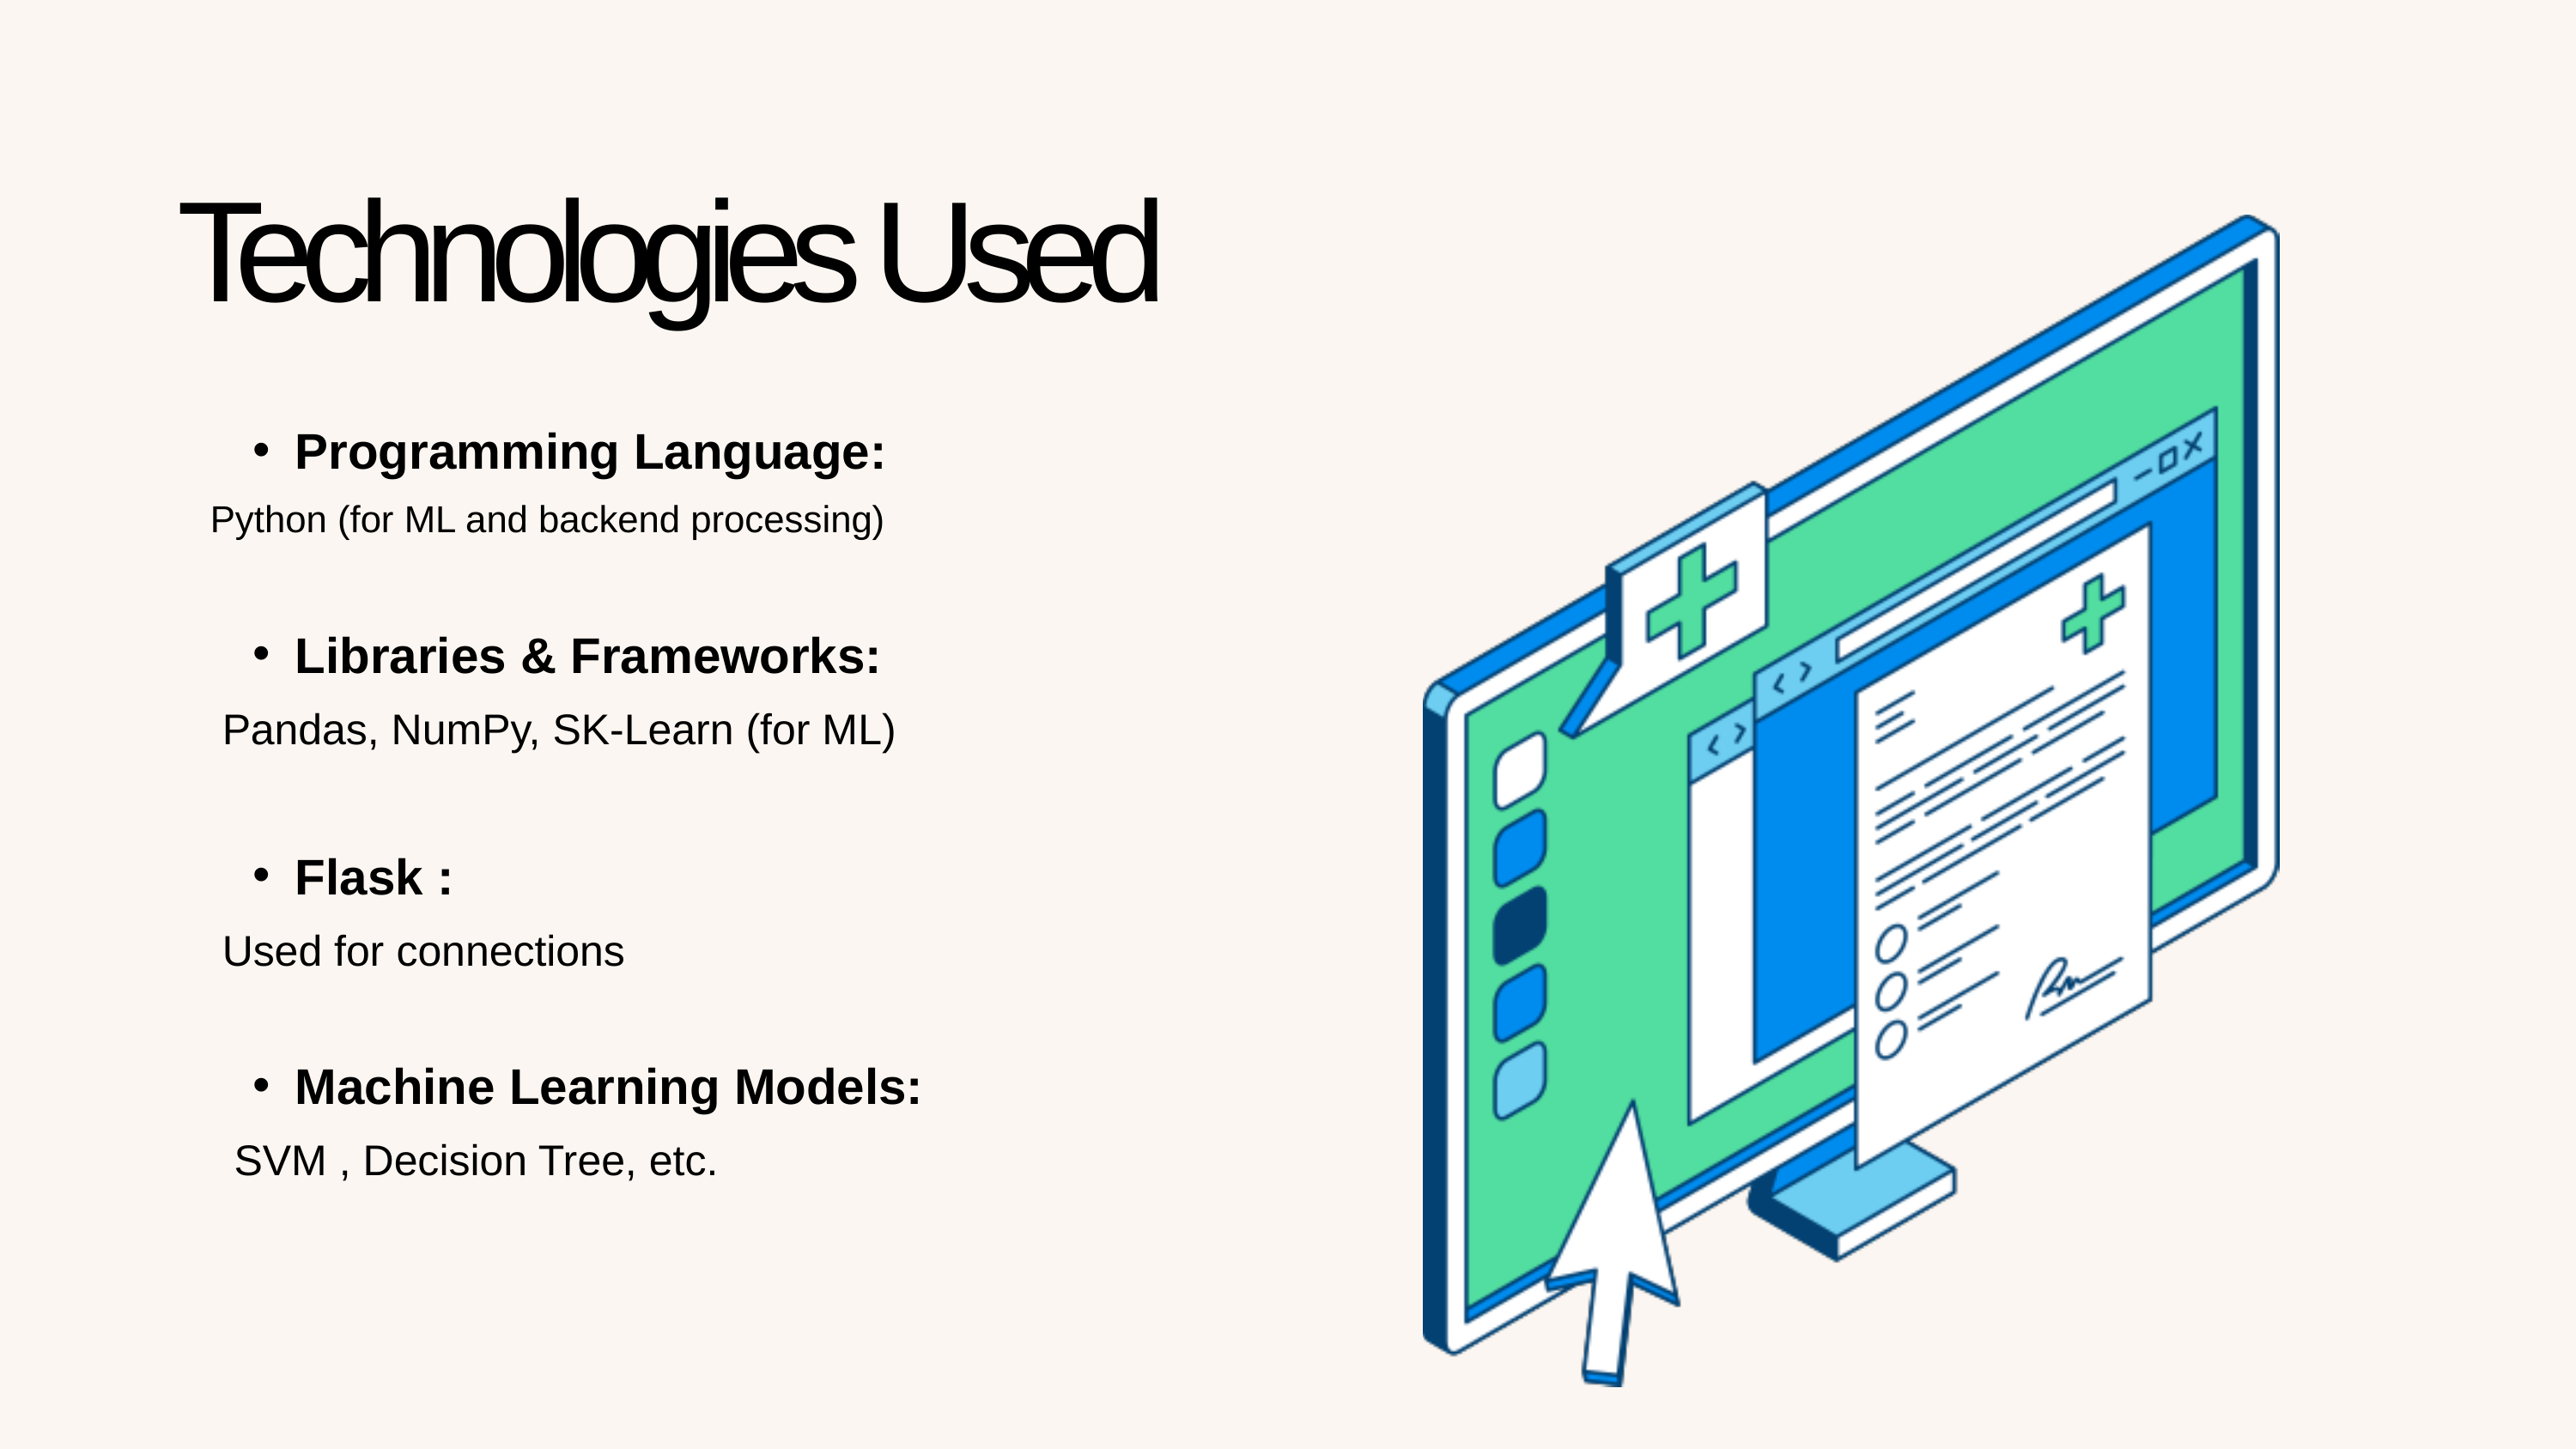

Technologies Used

Programming Language:
Python (for ML and backend processing)

Libraries & Frameworks:
 Pandas, NumPy, SK-Learn (for ML)

Flask :
 Used for connections

Machine Learning Models:
  SVM , Decision Tree, etc.